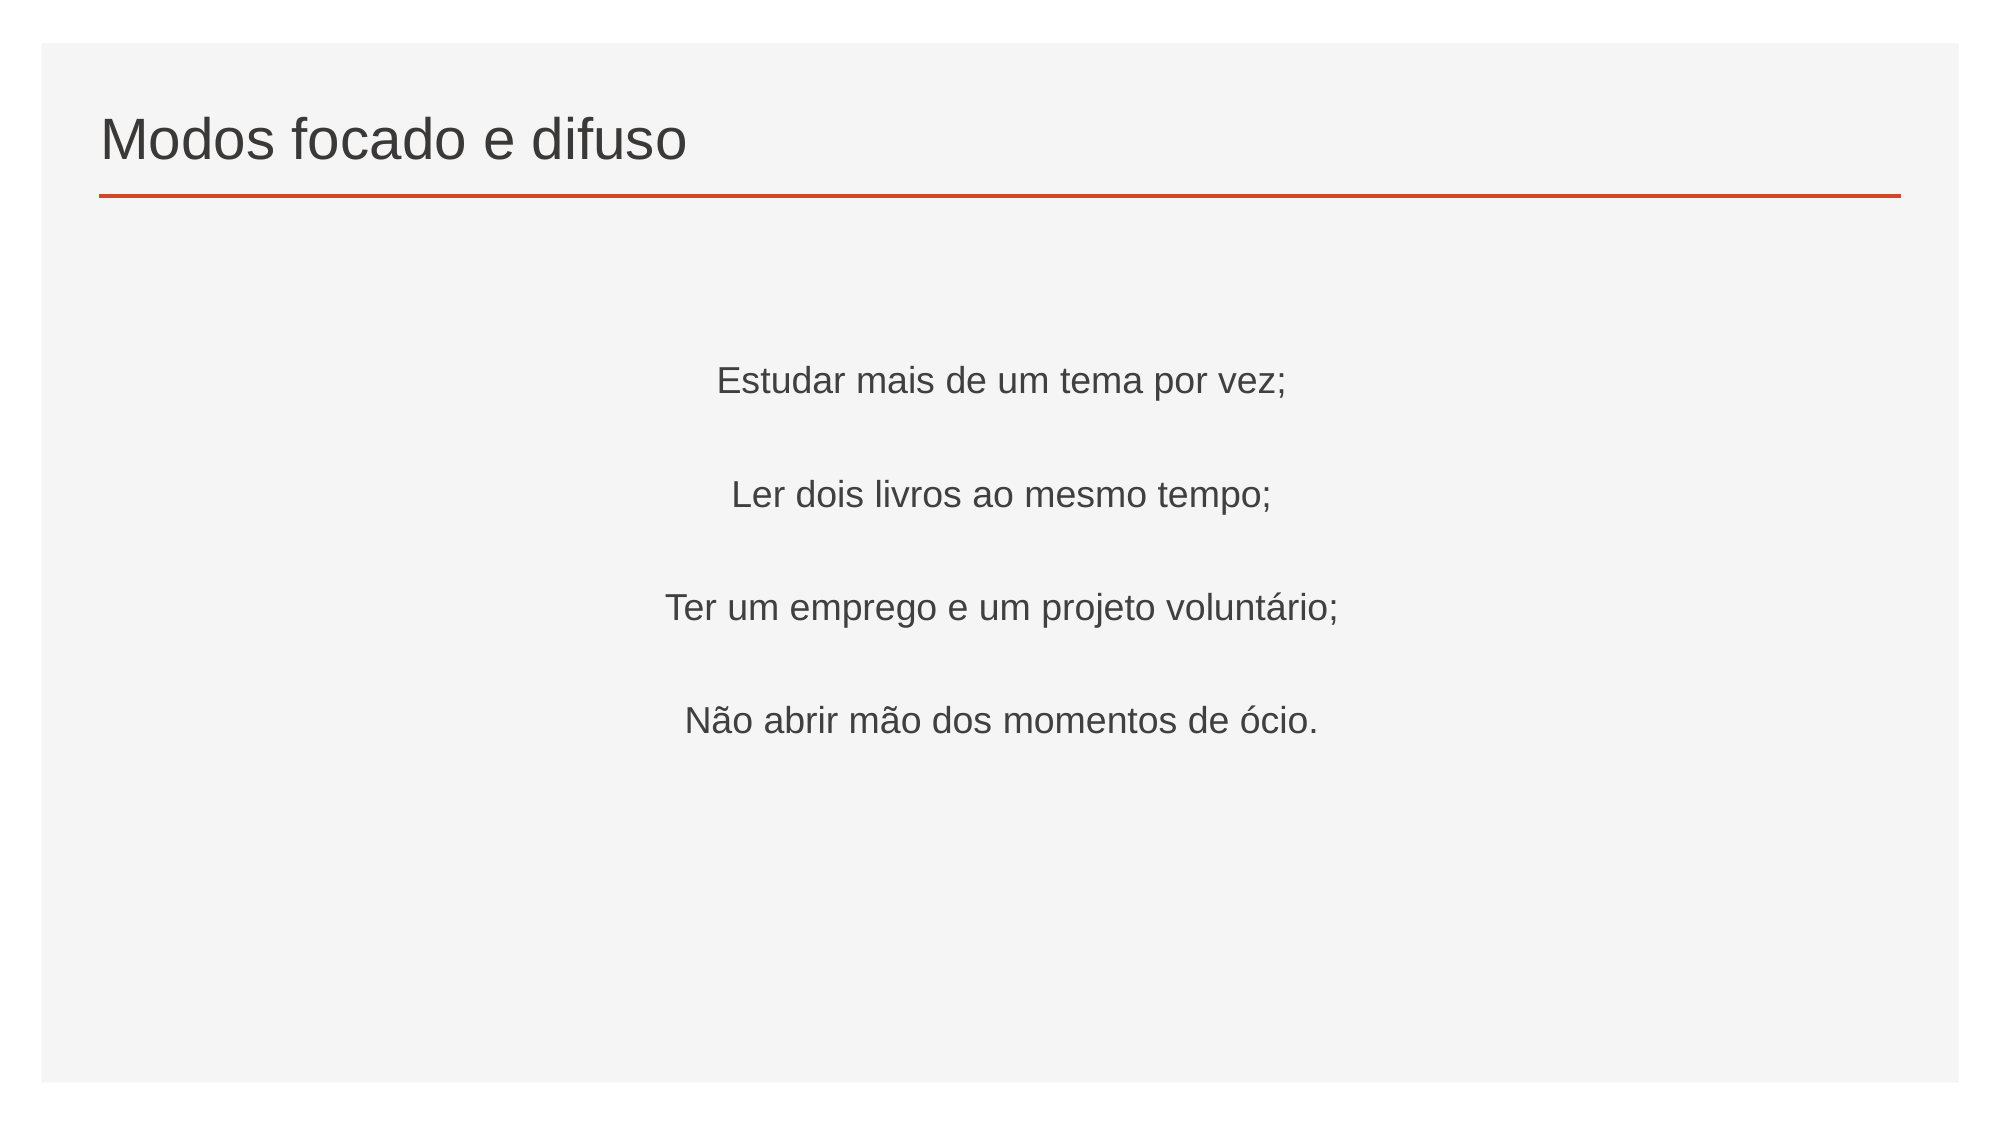

# Modos focado e difuso

Estudar mais de um tema por vez;
Ler dois livros ao mesmo tempo;
 Ter um emprego e um projeto voluntário;
Não abrir mão dos momentos de ócio.